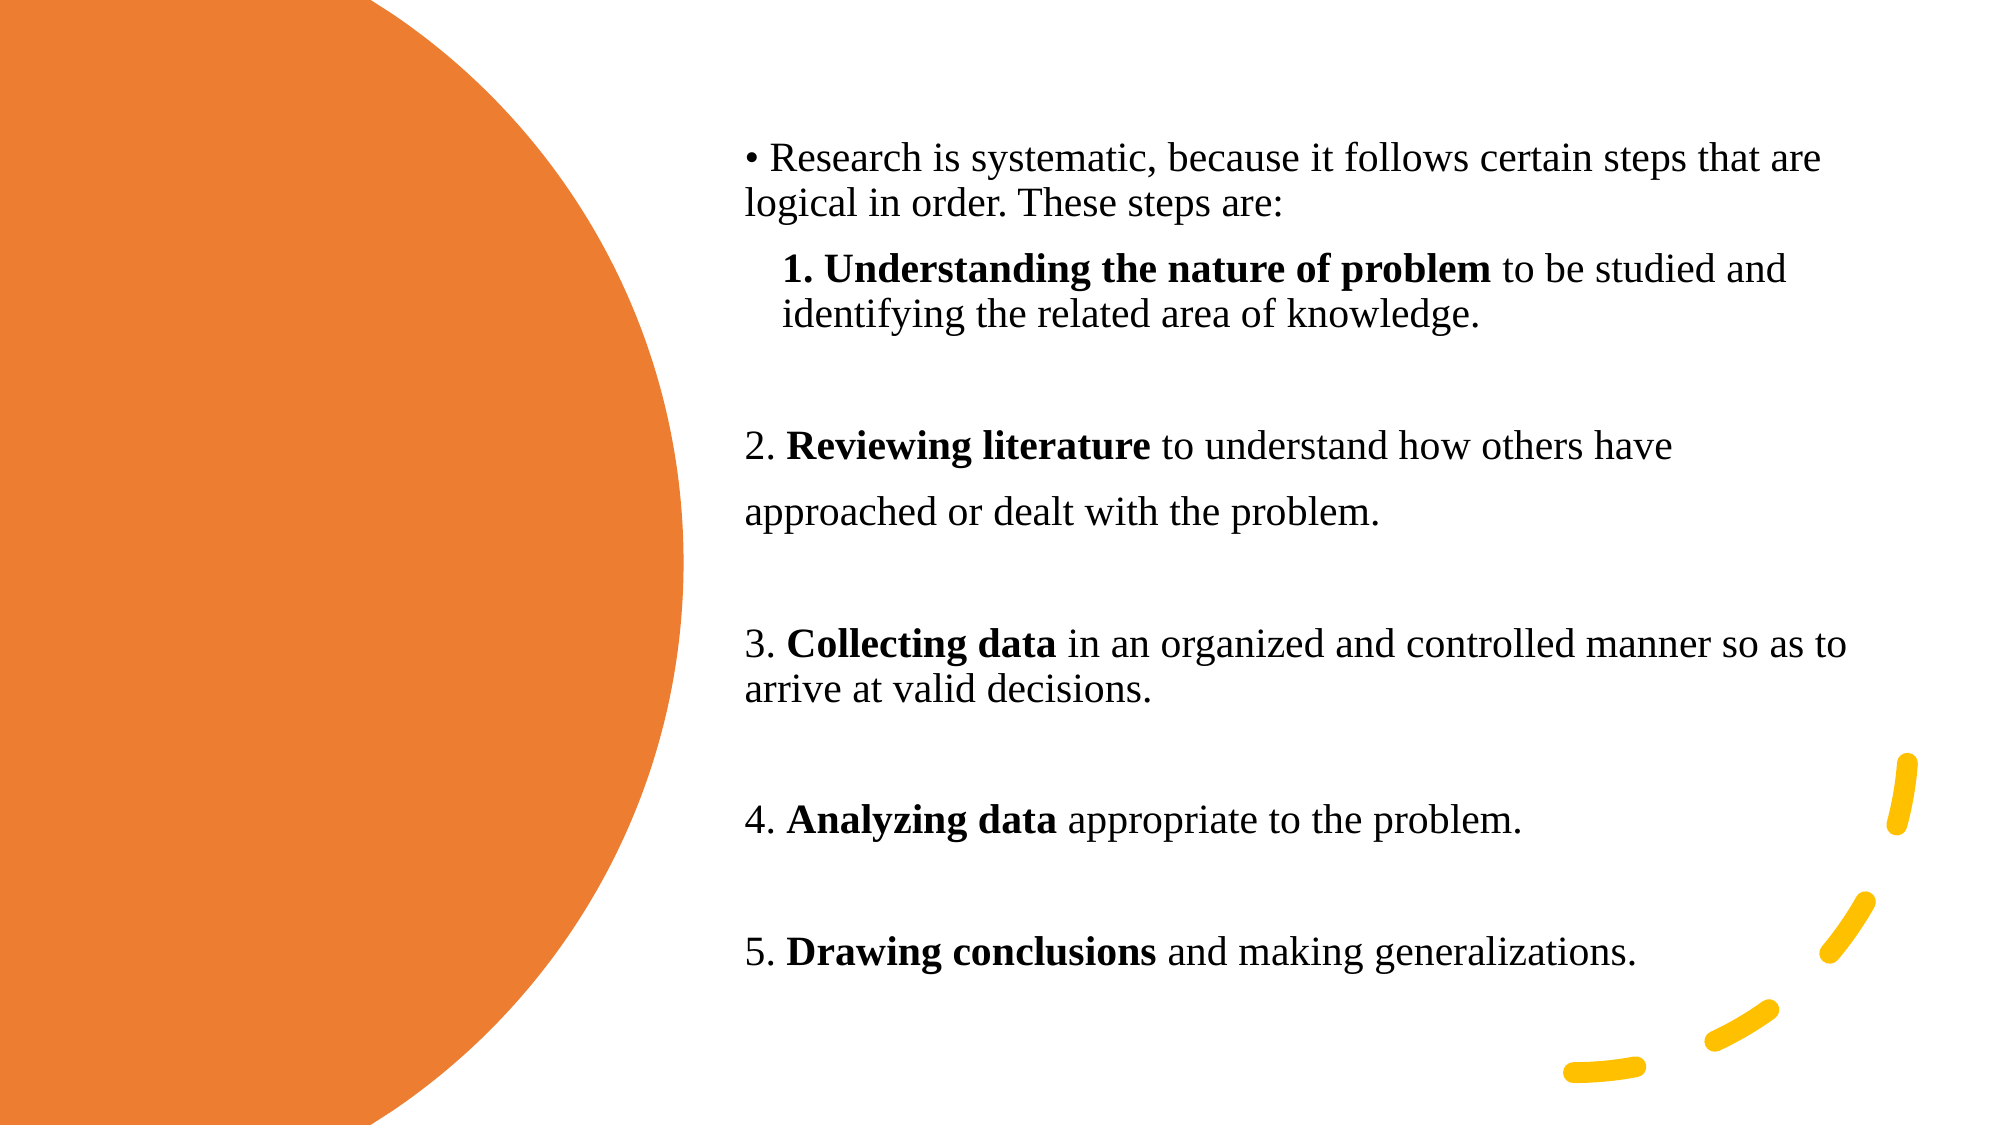

• Research is systematic, because it follows certain steps that are logical in order. These steps are:
1. Understanding the nature of problem to be studied and identifying the related area of knowledge.

2. Reviewing literature to understand how others have
approached or dealt with the problem.

3. Collecting data in an organized and controlled manner so as to arrive at valid decisions.

4. Analyzing data appropriate to the problem.

5. Drawing conclusions and making generalizations.